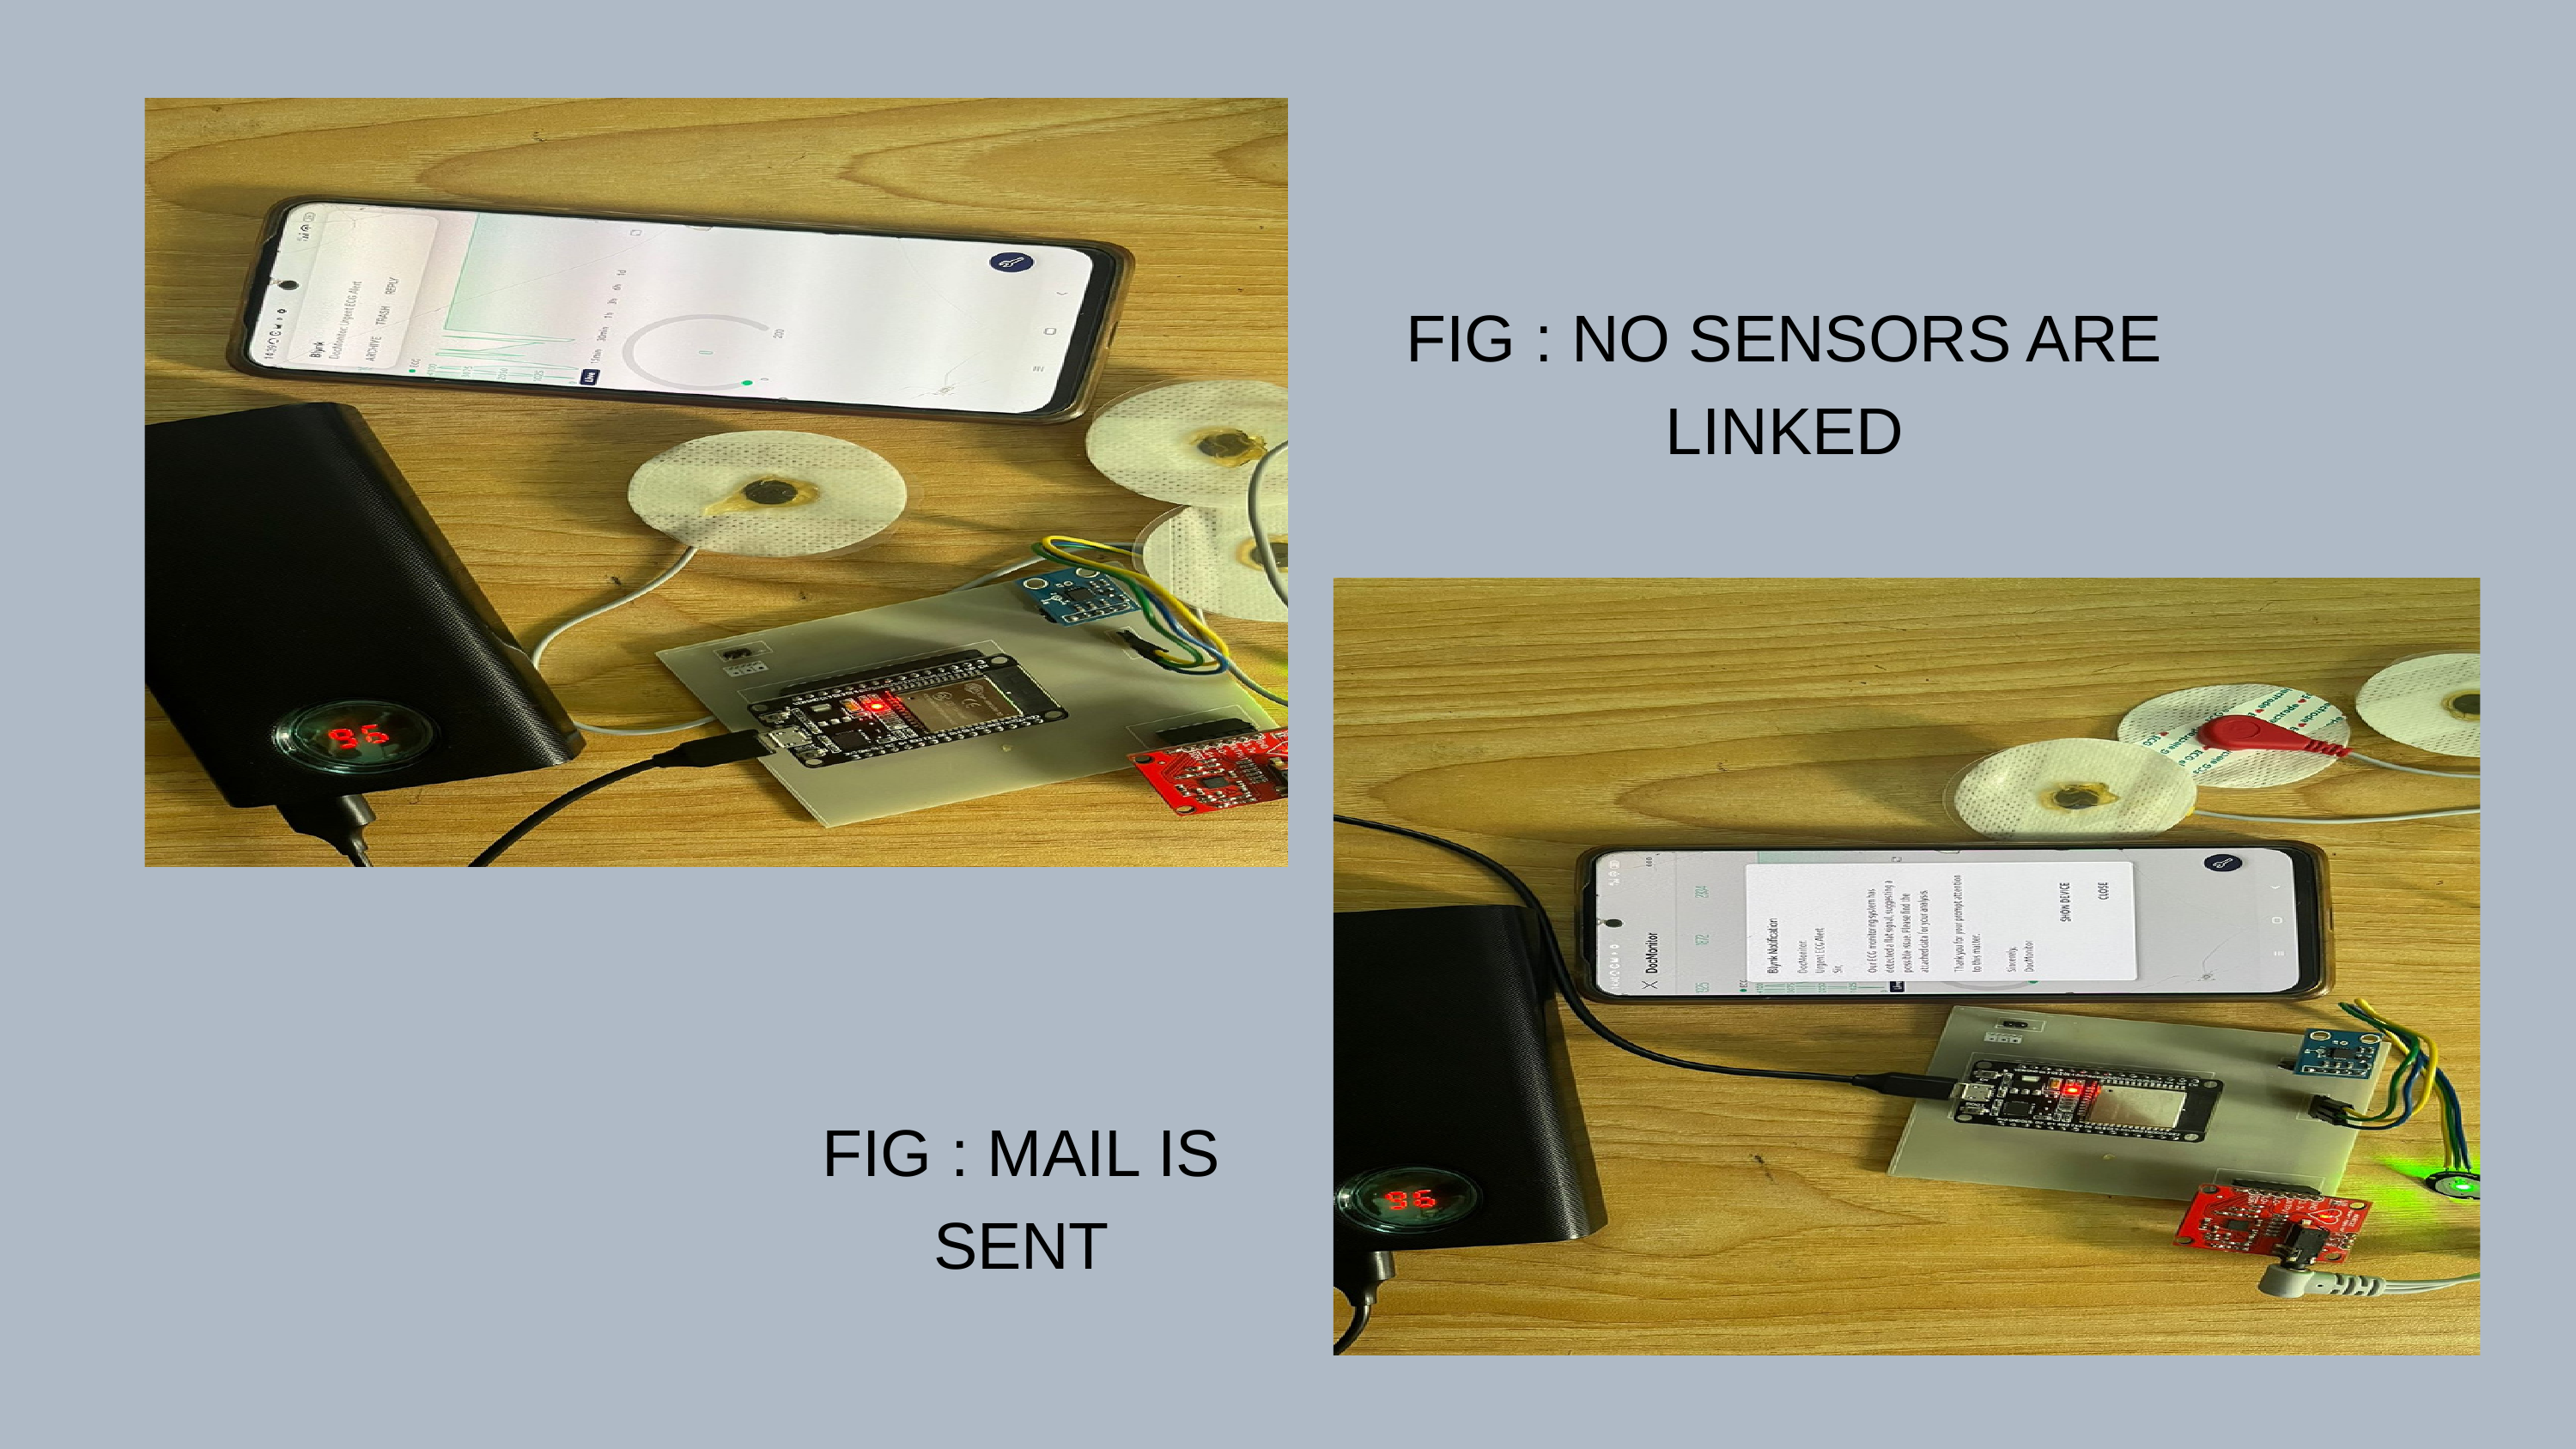

FIG : NO SENSORS ARE LINKED

FIG : MAIL IS SENT